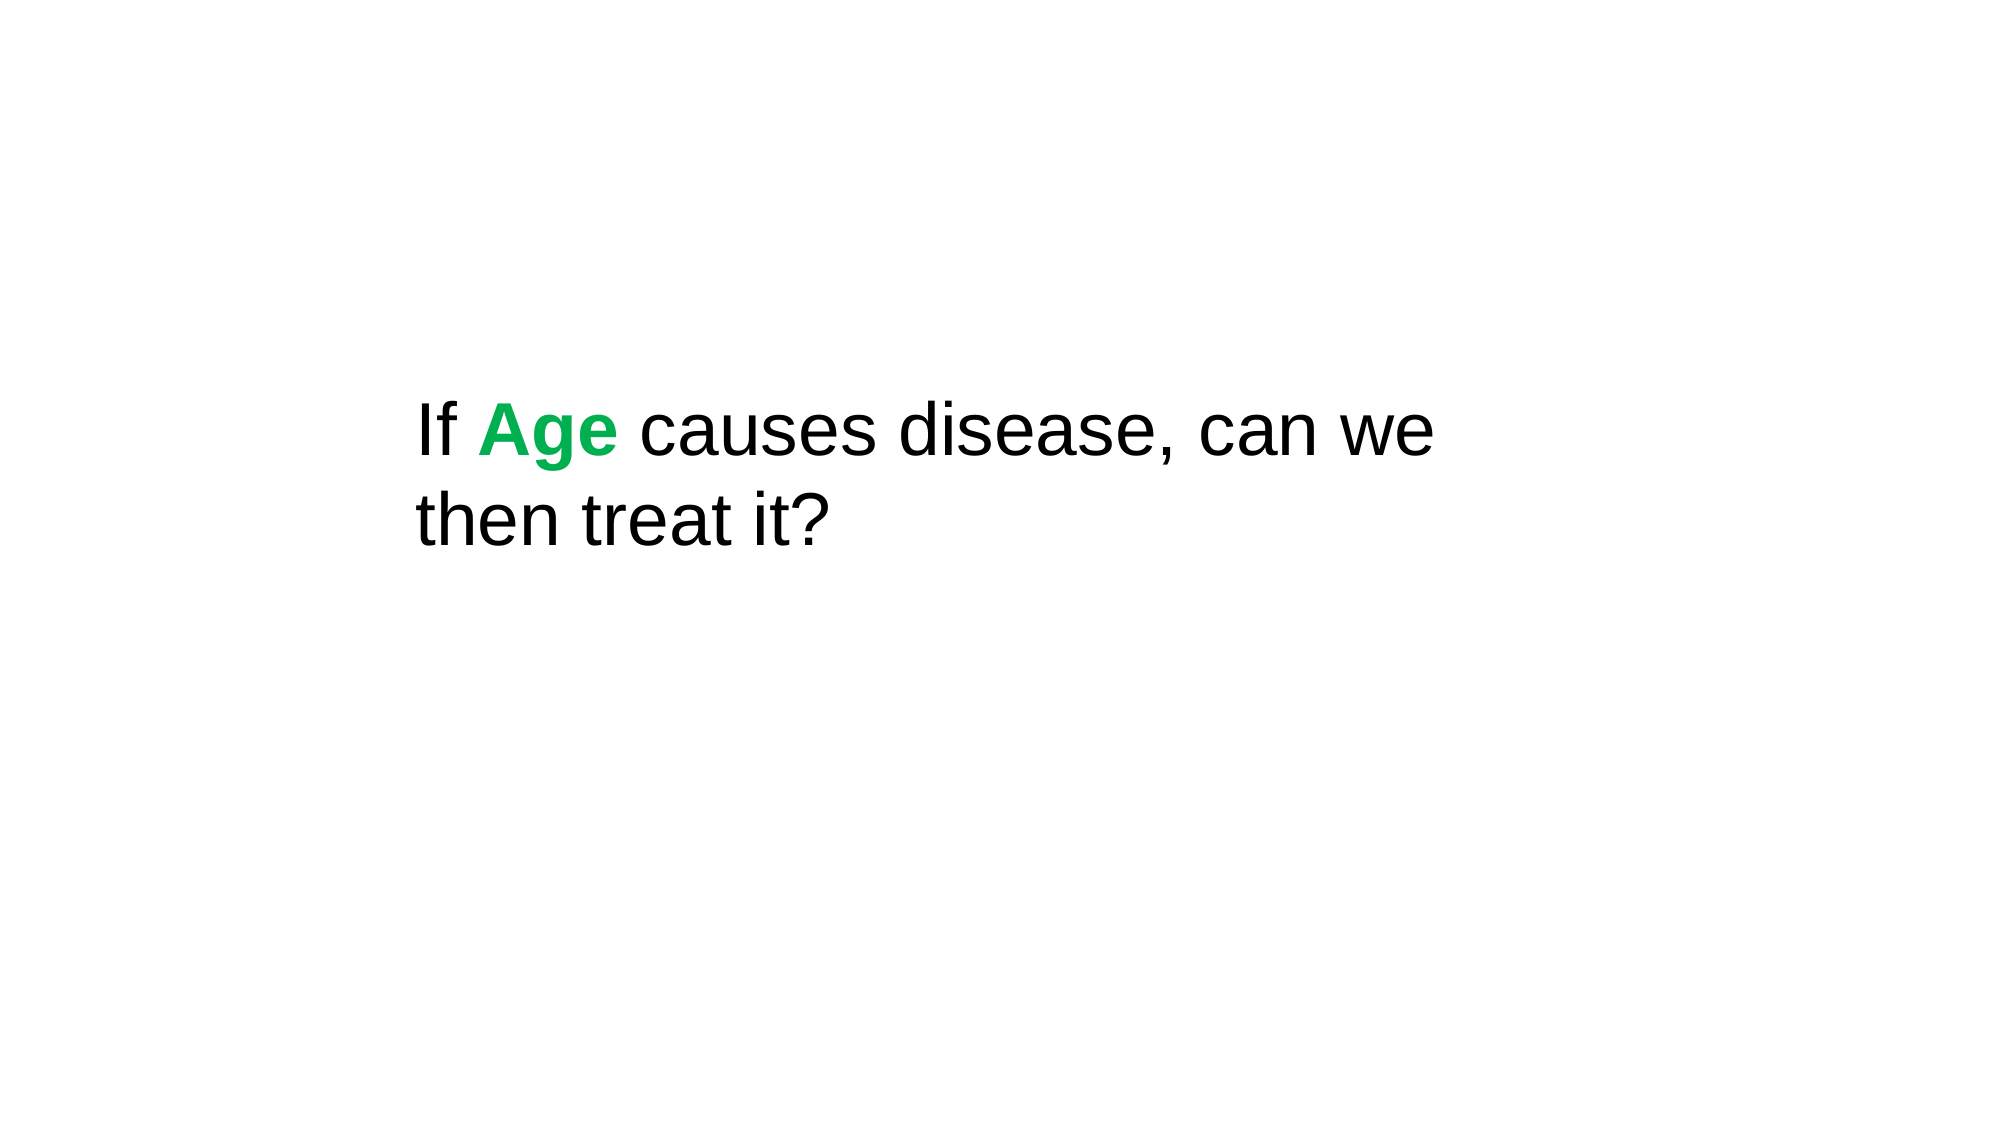

If Age causes disease, can we then treat it?